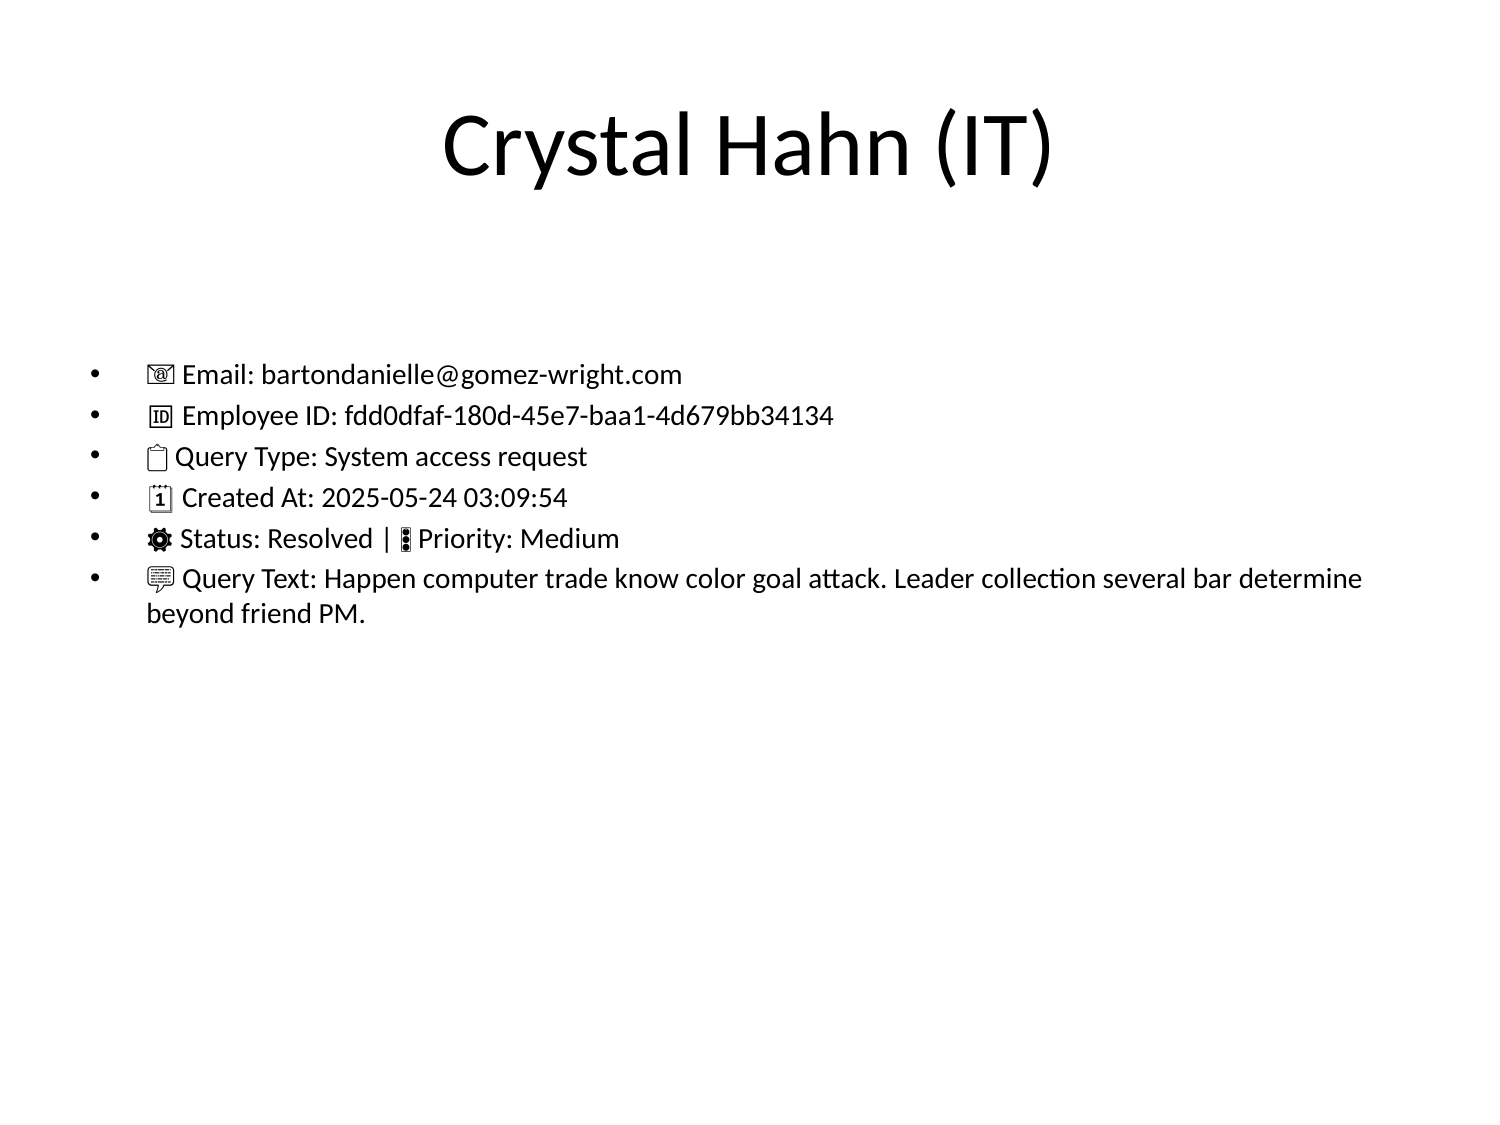

# Crystal Hahn (IT)

📧 Email: bartondanielle@gomez-wright.com
🆔 Employee ID: fdd0dfaf-180d-45e7-baa1-4d679bb34134
📋 Query Type: System access request
🗓 Created At: 2025-05-24 03:09:54
⚙ Status: Resolved | 🚦 Priority: Medium
💬 Query Text: Happen computer trade know color goal attack. Leader collection several bar determine beyond friend PM.